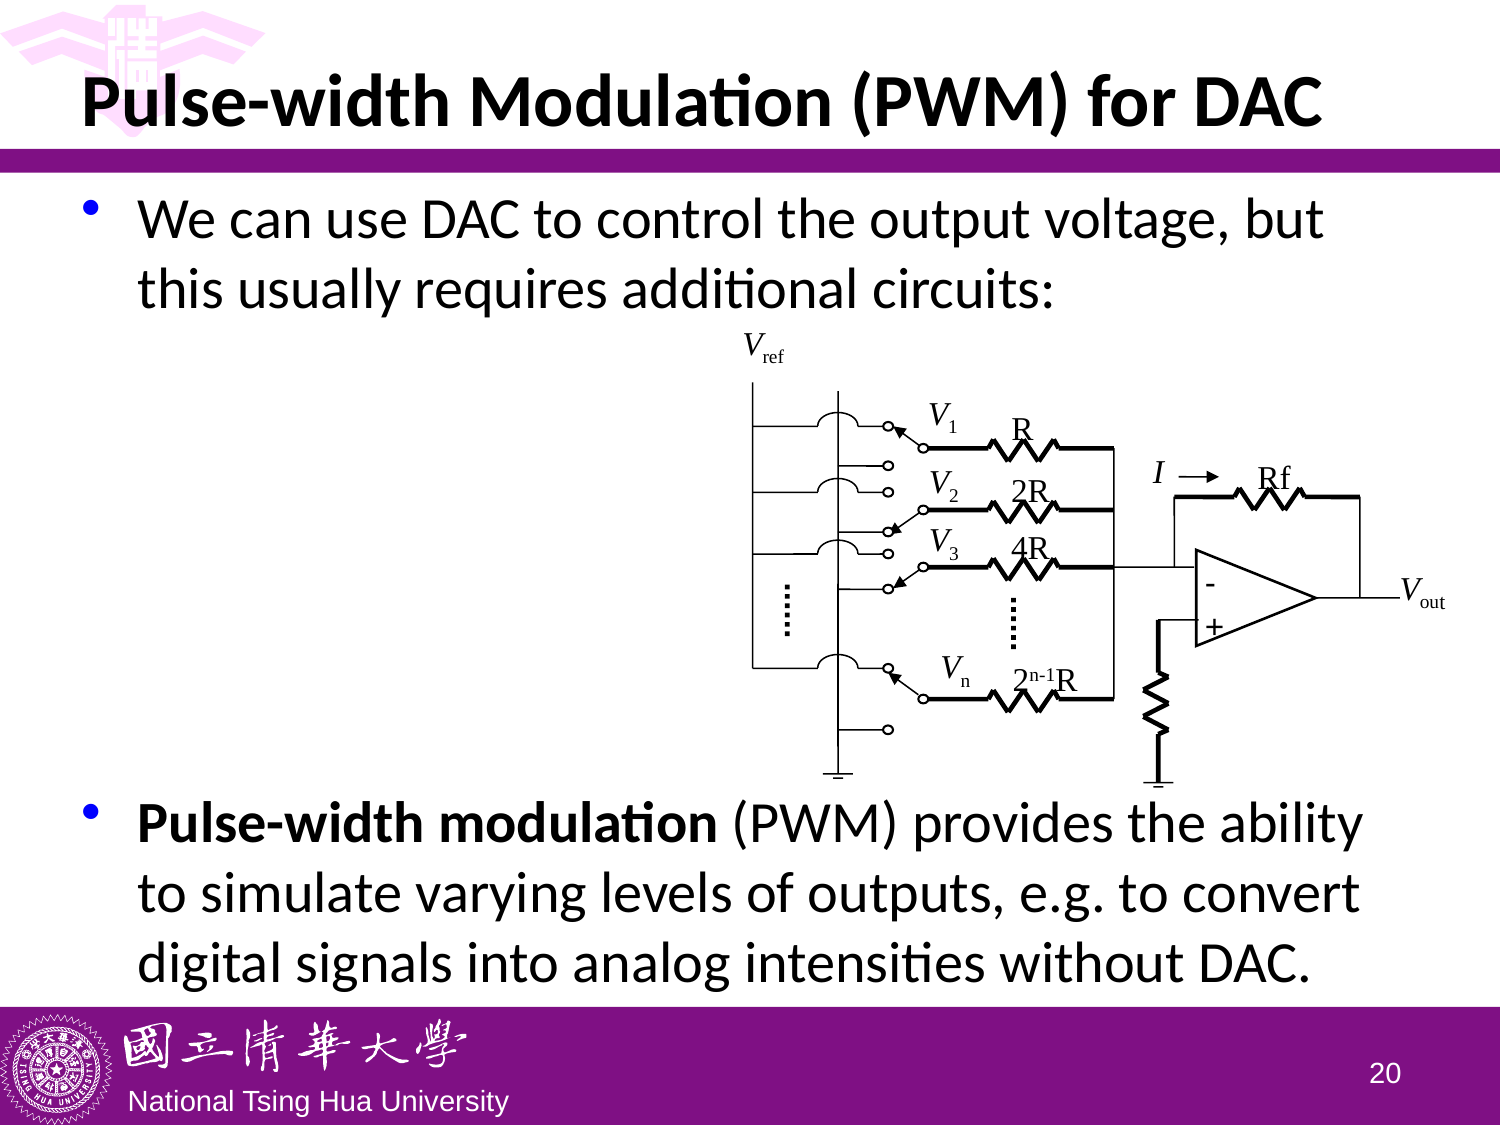

# Pulse-width Modulation (PWM) for DAC
We can use DAC to control the output voltage, but this usually requires additional circuits:

Pulse-width modulation (PWM) provides the ability to simulate varying levels of outputs, e.g. to convert digital signals into analog intensities without DAC.
Vref

R

Rf

2R

4R

-
Vout

+

2n-1R

V1
V2
V3
Vn
I

20